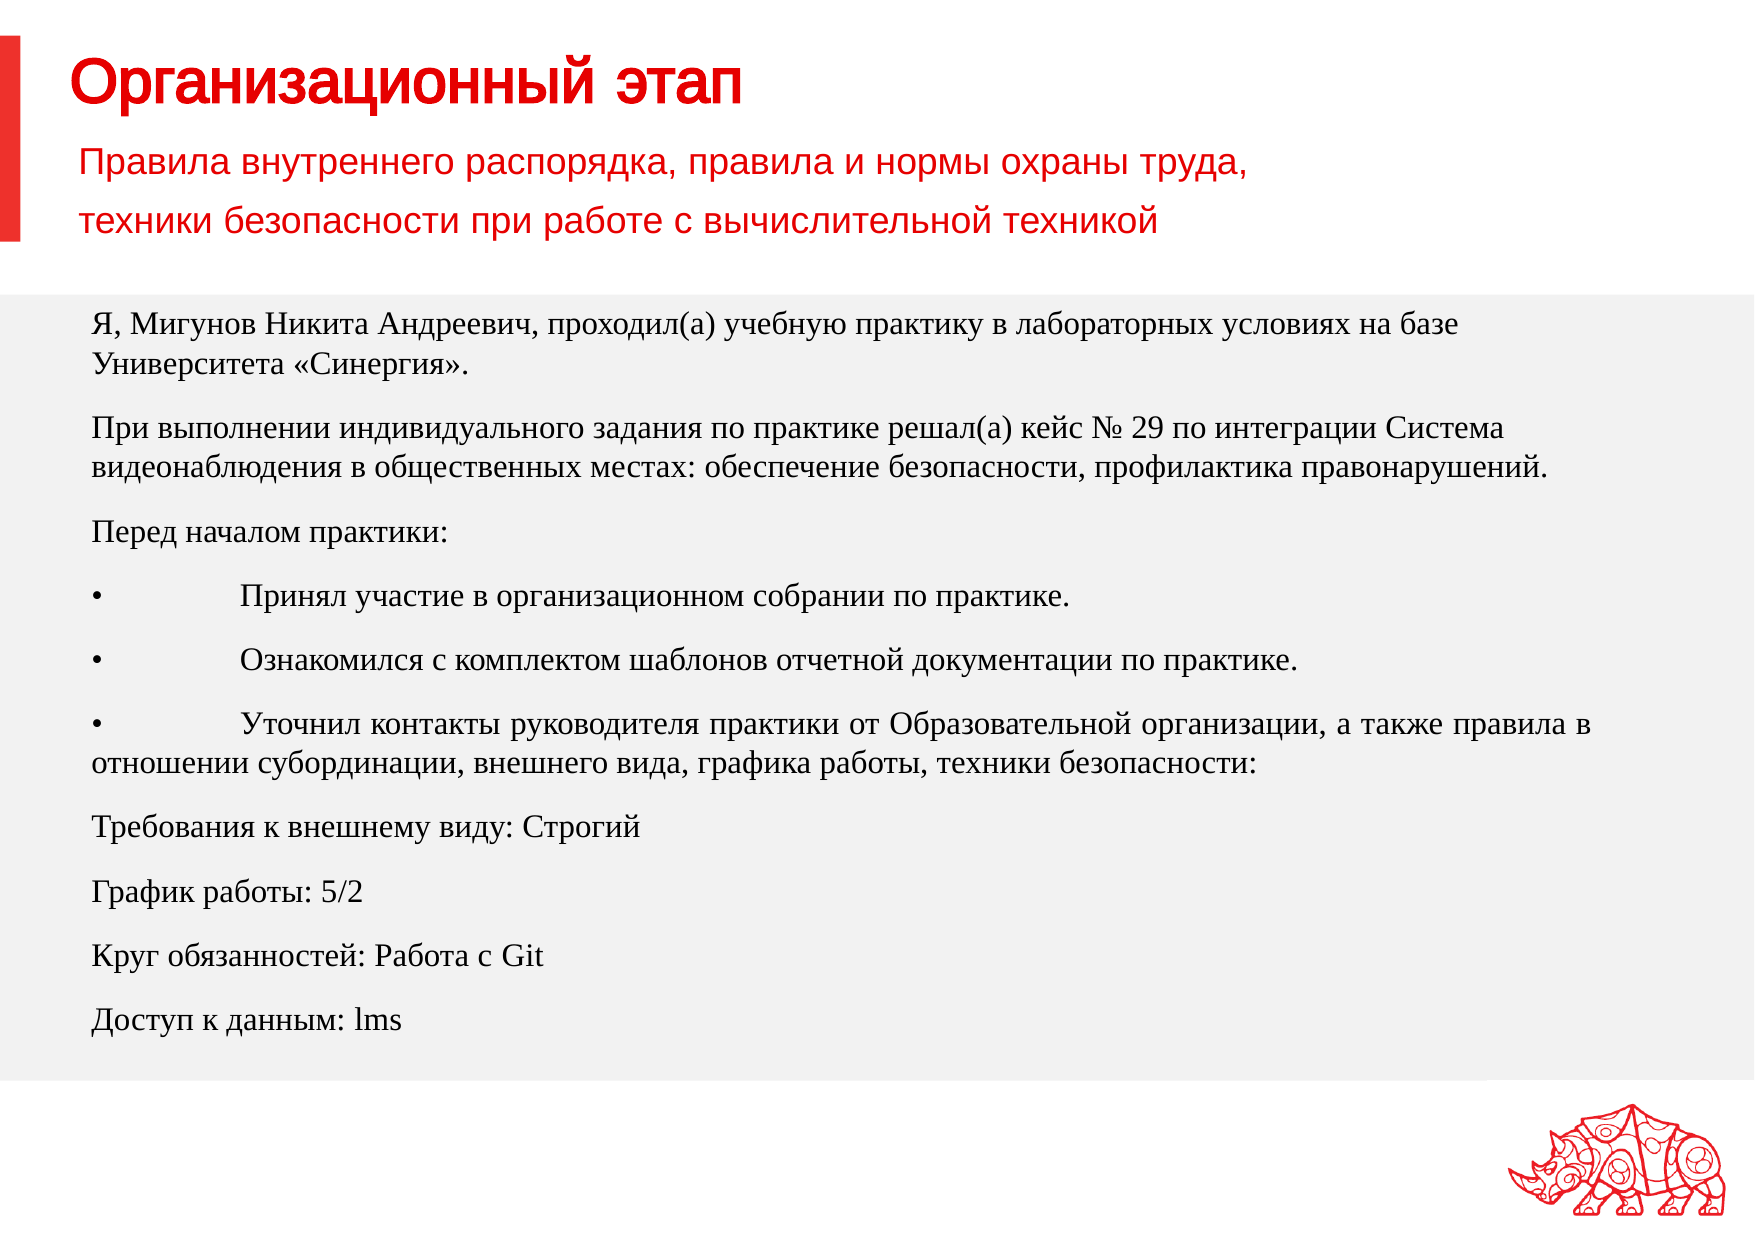

# Организационный этап
Правила внутреннего распорядка, правила и нормы охраны труда,
техники безопасности при работе с вычислительной техникой
Я, Мигунов Никита Андреевич, проходил(а) учебную практику в лабораторных условиях на базе Университета «Синергия».
При выполнении индивидуального задания по практике решал(а) кейс № 29 по интеграции Система видеонаблюдения в общественных местах: обеспечение безопасности, профилактика правонарушений.
Перед началом практики:
•	Принял участие в организационном собрании по практике.
•	Ознакомился с комплектом шаблонов отчетной документации по практике.
•	Уточнил контакты руководителя практики от Образовательной организации, а также правила в отношении субординации, внешнего вида, графика работы, техники безопасности:
Требования к внешнему виду: Строгий
График работы: 5/2
Круг обязанностей: Работа с Git
Доступ к данным: lms